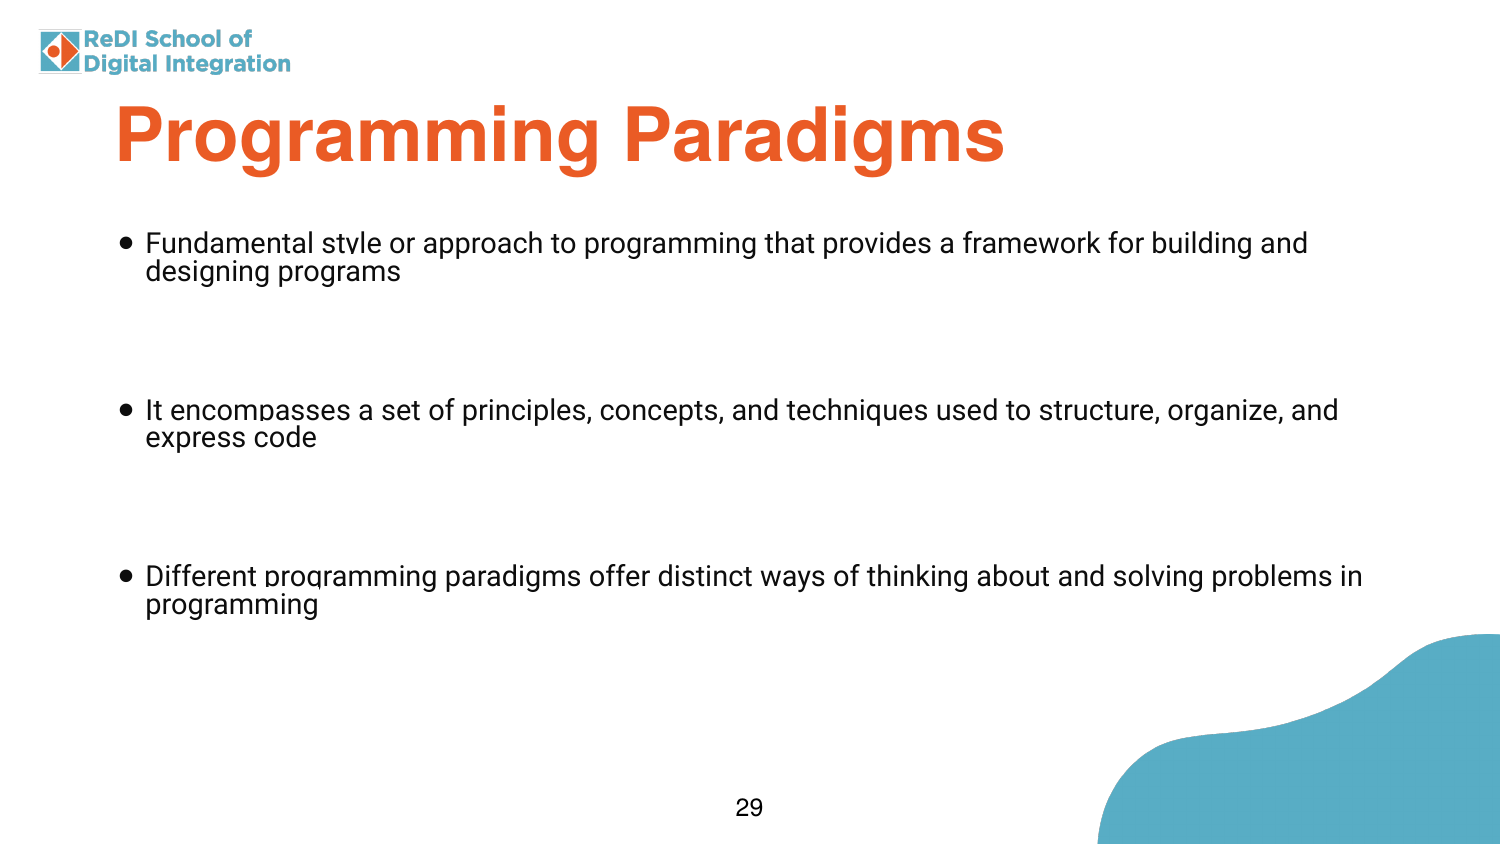

Programming Paradigms
Fundamental style or approach to programming that provides a framework for building and designing programs

It encompasses a set of principles, concepts, and techniques used to structure, organize, and express code

Different programming paradigms offer distinct ways of thinking about and solving problems in programming
29